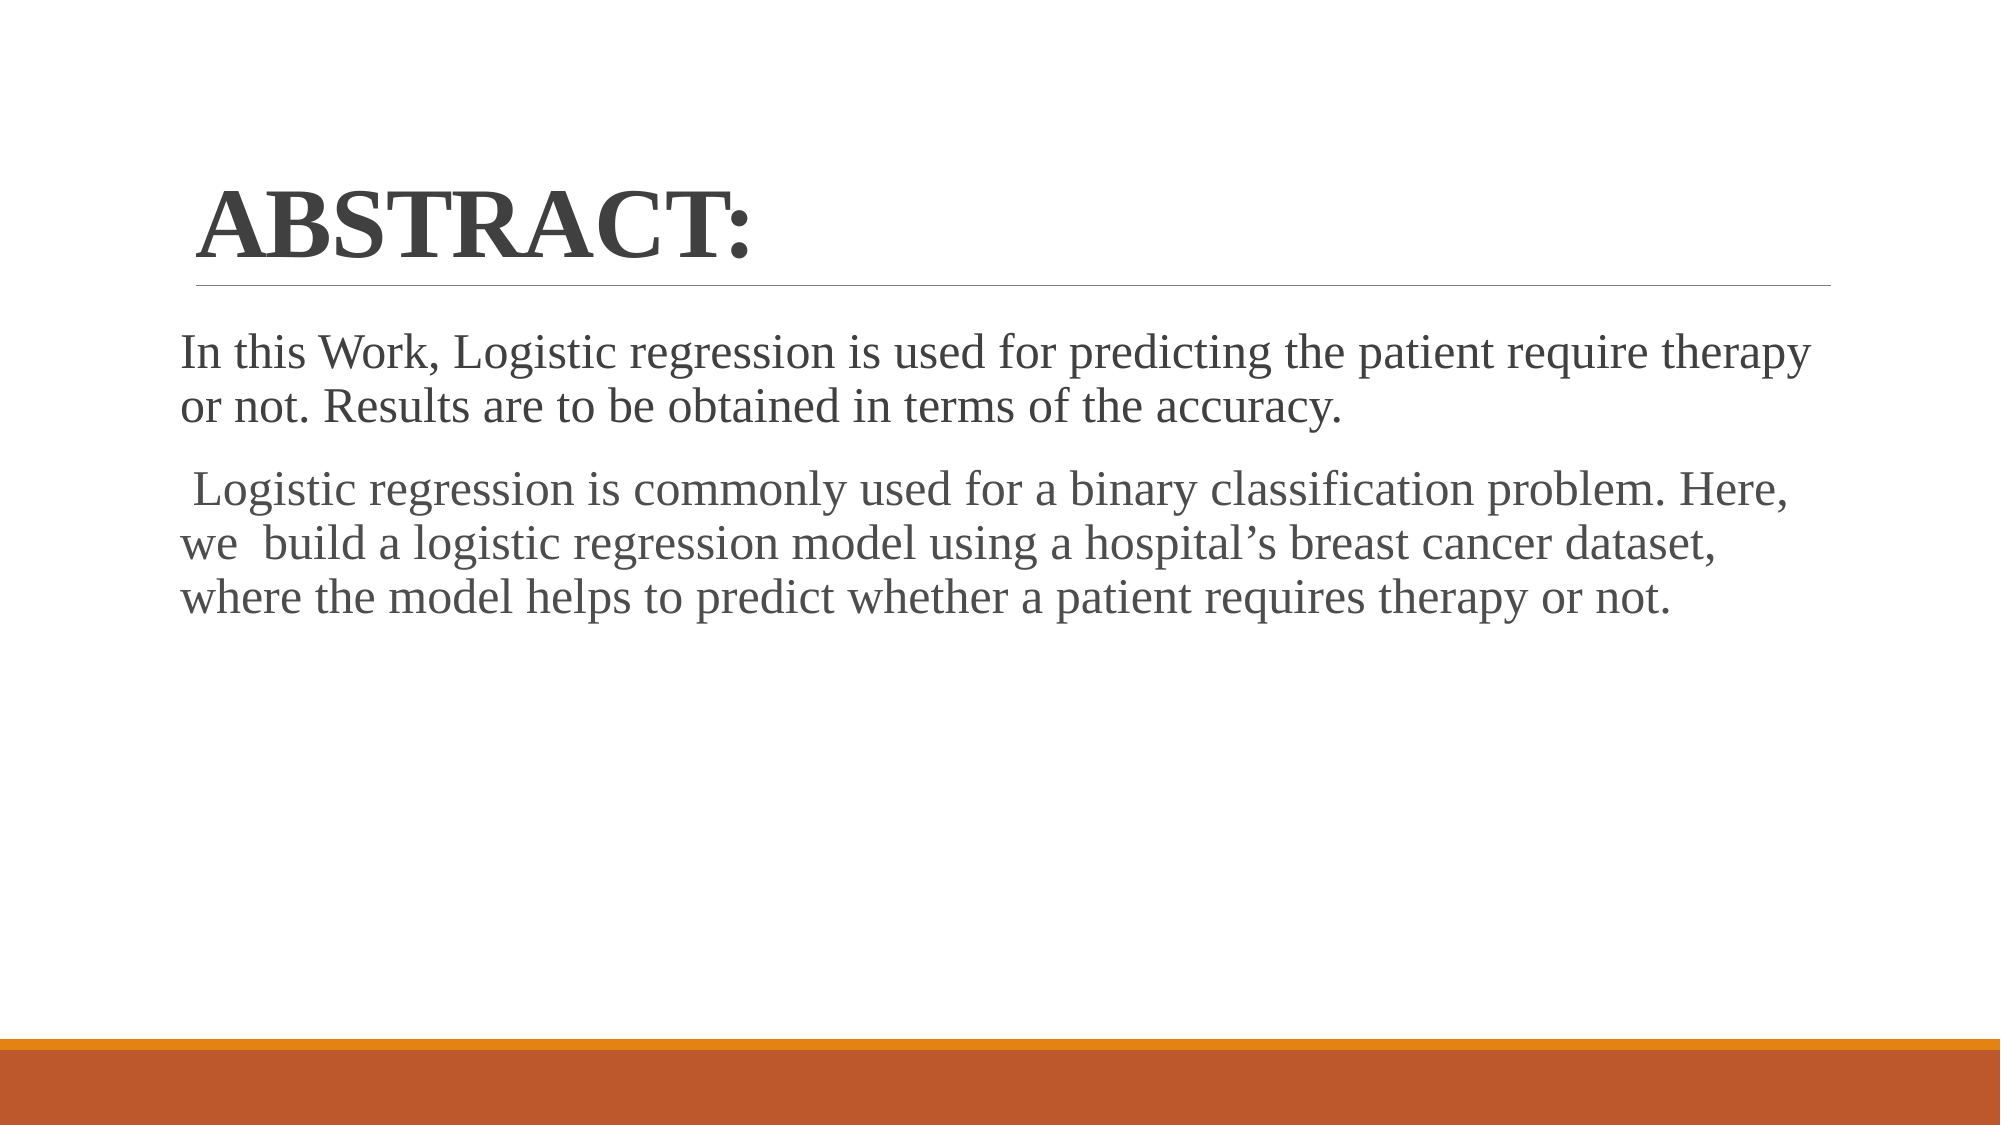

# ABSTRACT:
In this Work, Logistic regression is used for predicting the patient require therapy or not. Results are to be obtained in terms of the accuracy.
 Logistic regression is commonly used for a binary classification problem. Here, we  build a logistic regression model using a hospital’s breast cancer dataset, where the model helps to predict whether a patient requires therapy or not.